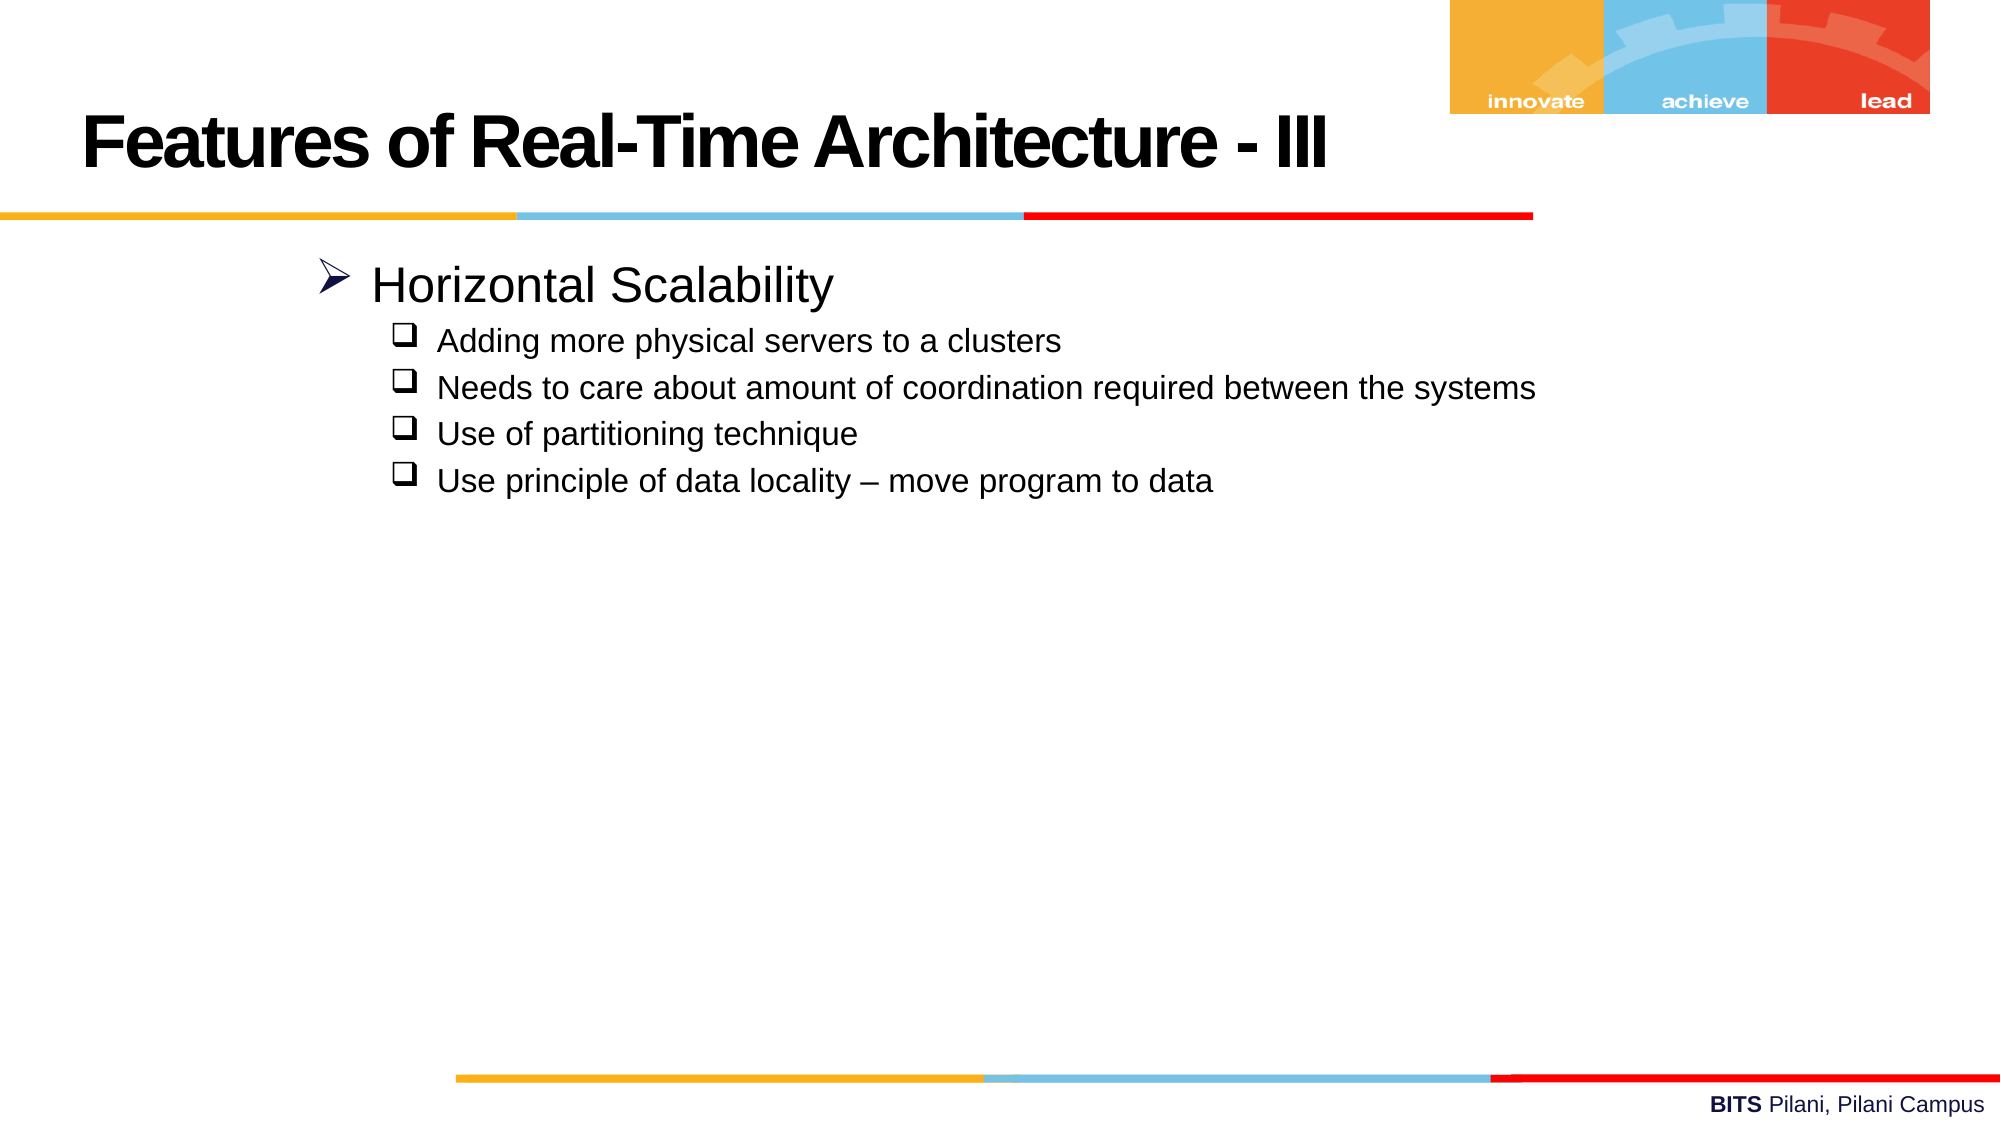

Features of Real-Time Architecture - III

Horizontal Scalability
Adding more physical servers to a clusters
Needs to care about amount of coordination required between the systems
Use of partitioning technique
Use principle of data locality – move program to data